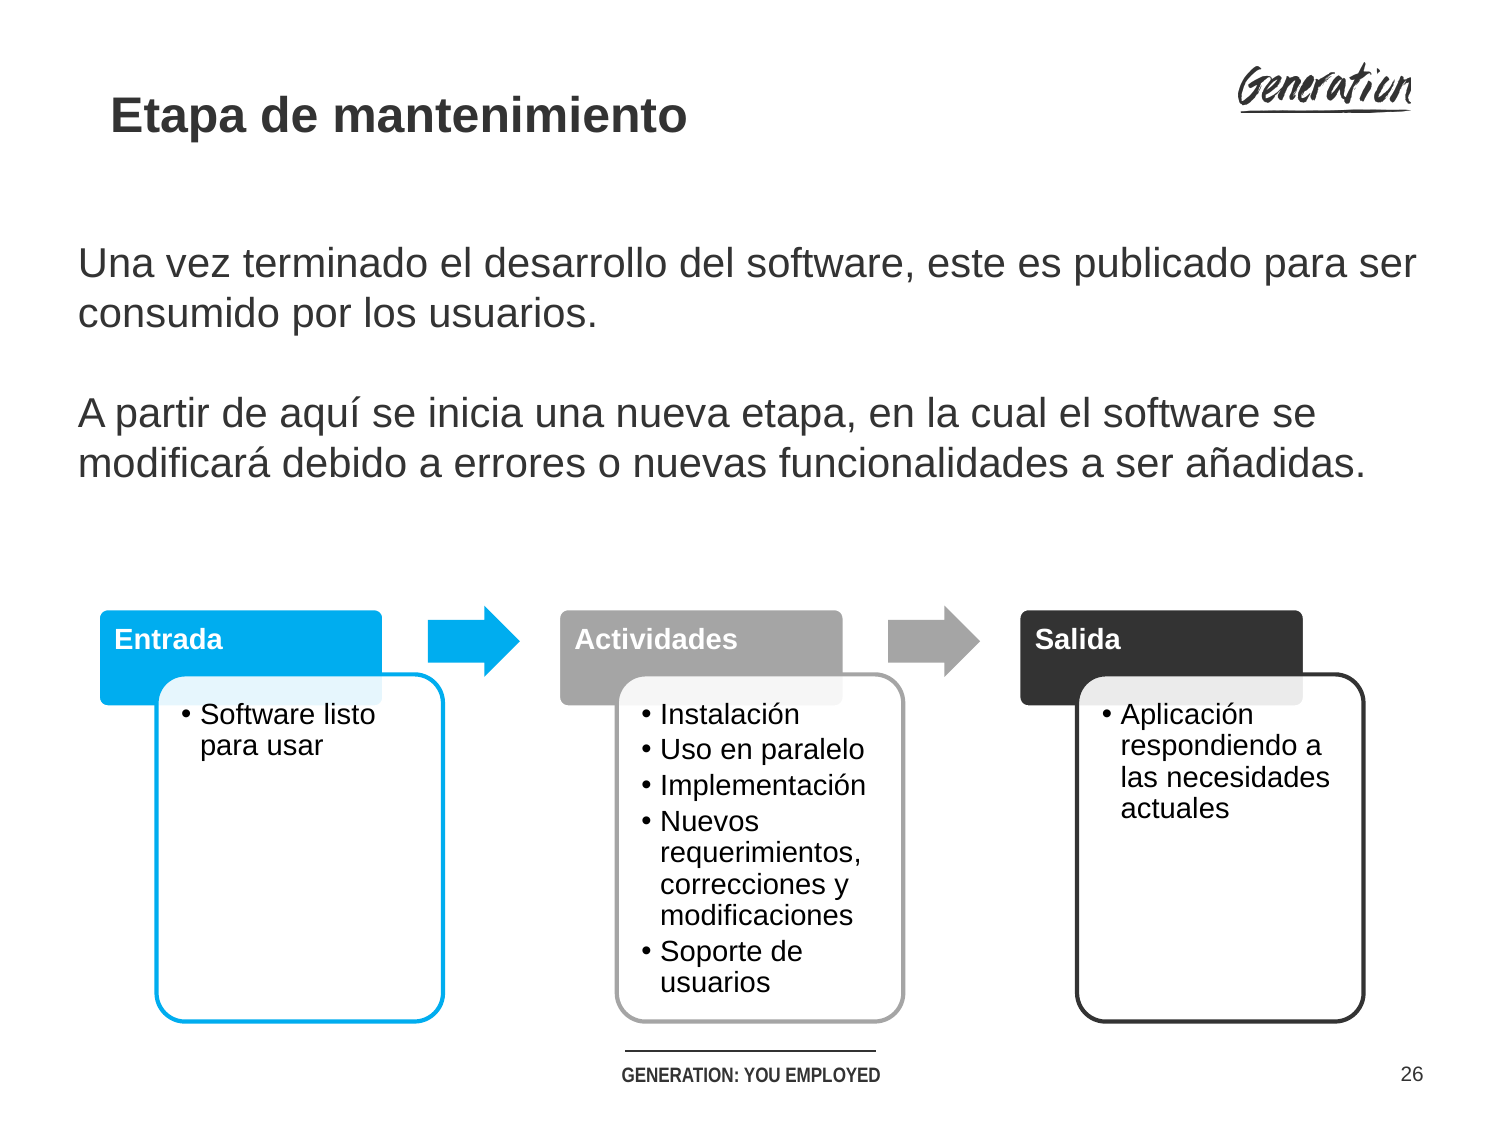

Etapa de mantenimiento
Una vez terminado el desarrollo del software, este es publicado para ser consumido por los usuarios.

A partir de aquí se inicia una nueva etapa, en la cual el software se modificará debido a errores o nuevas funcionalidades a ser añadidas.

Entrada

Actividades

Salida

Software listo para usar
Instalación
Uso en paralelo
Implementación
Nuevos requerimientos, correcciones y modificaciones
Soporte de usuarios
Aplicación respondiendo a las necesidades actuales